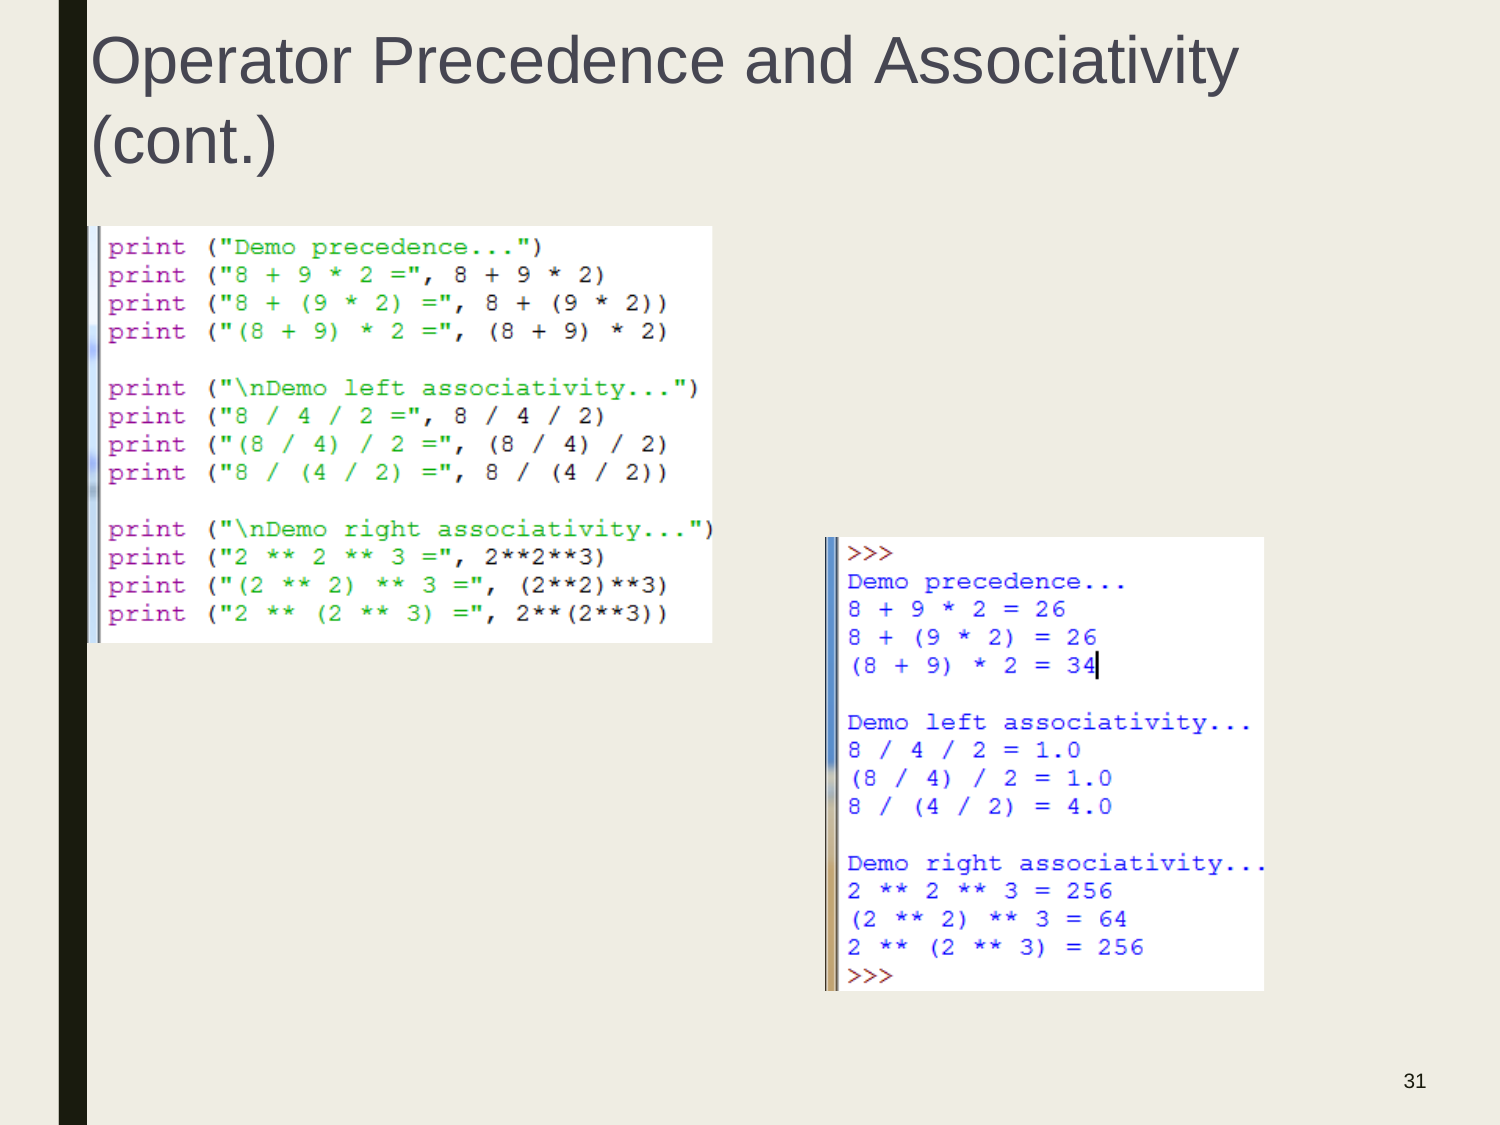

# Operator Precedence and Associativity
(cont.)

31